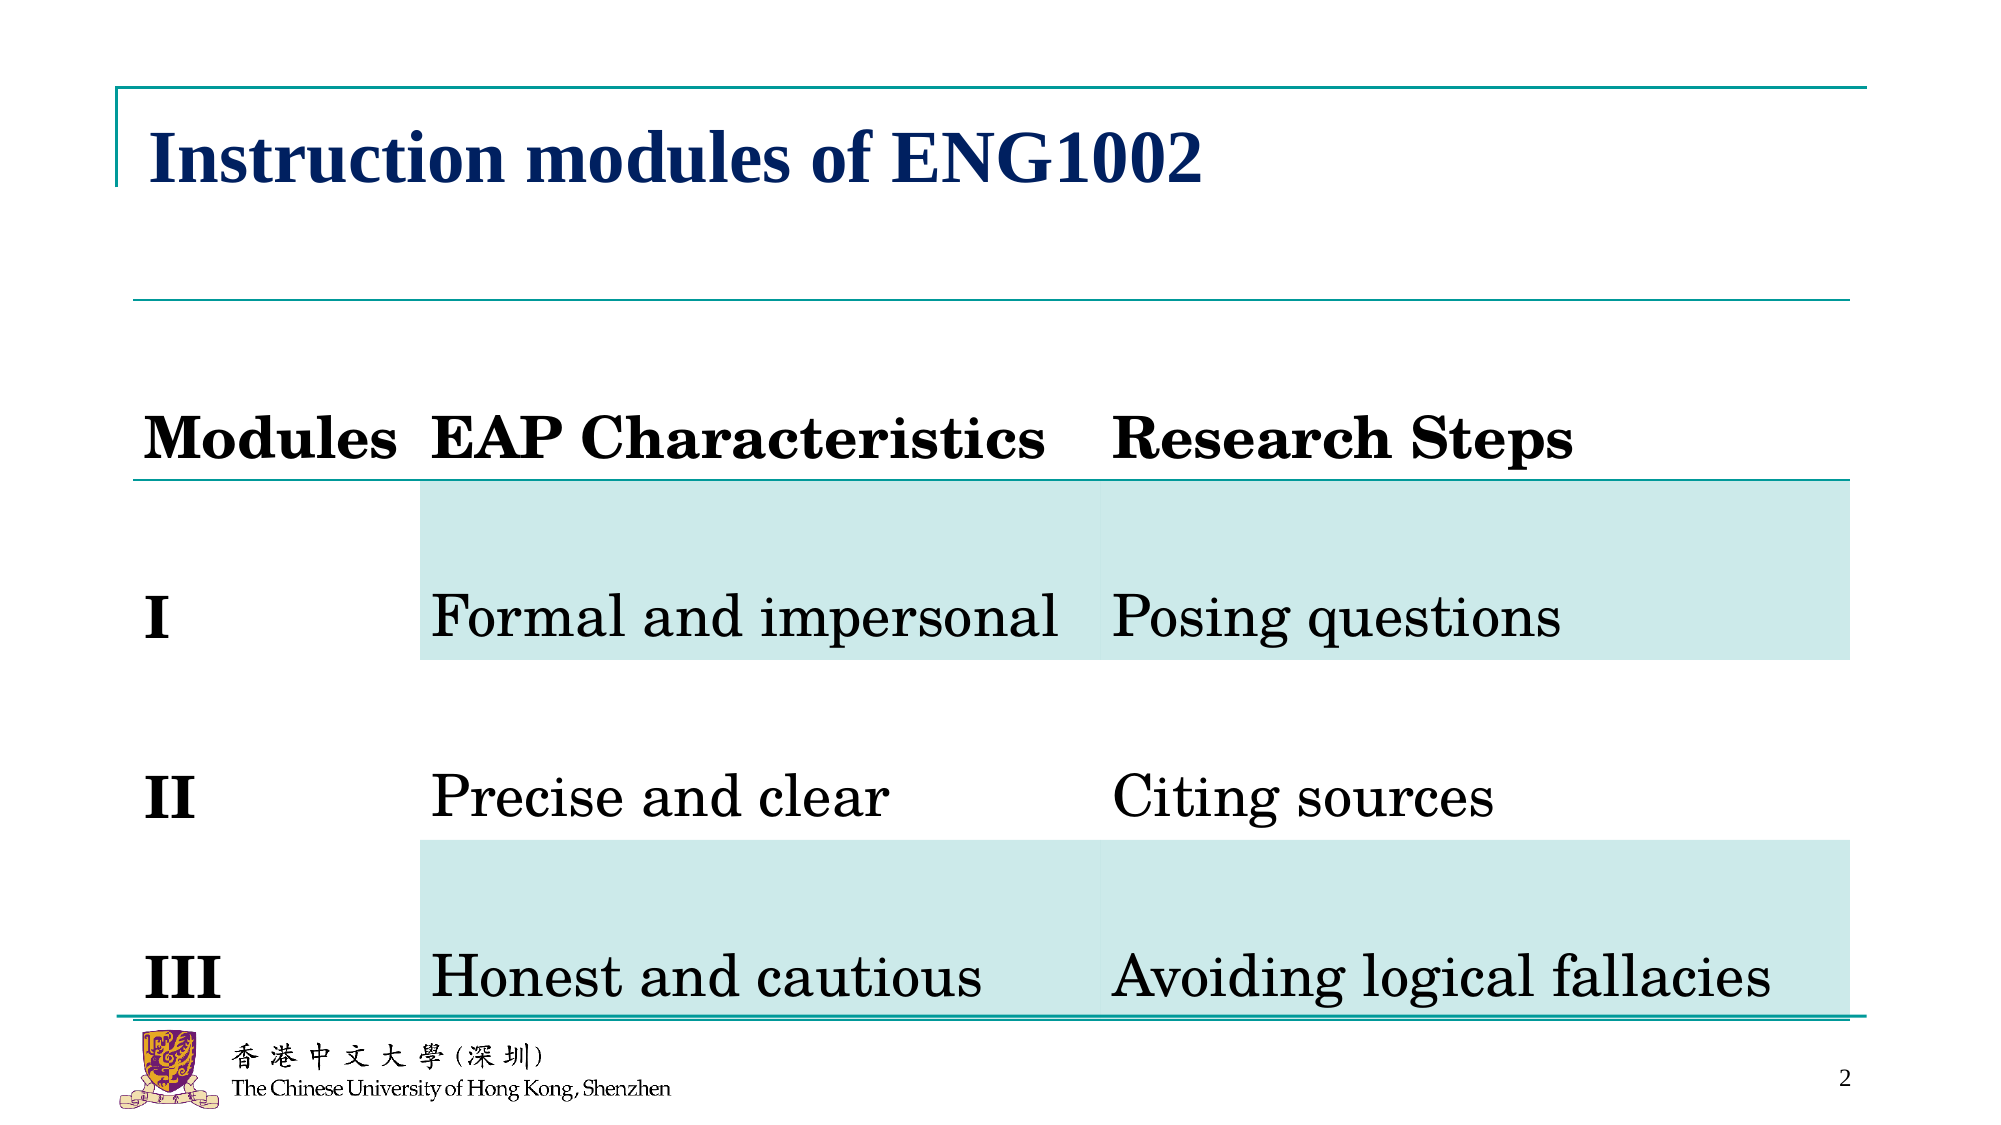

# Instruction modules of ENG1002
| Modules | EAP Characteristics | Research Steps |
| --- | --- | --- |
| I | Formal and impersonal | Posing questions |
| II | Precise and clear | Citing sources |
| III | Honest and cautious | Avoiding logical fallacies |
2